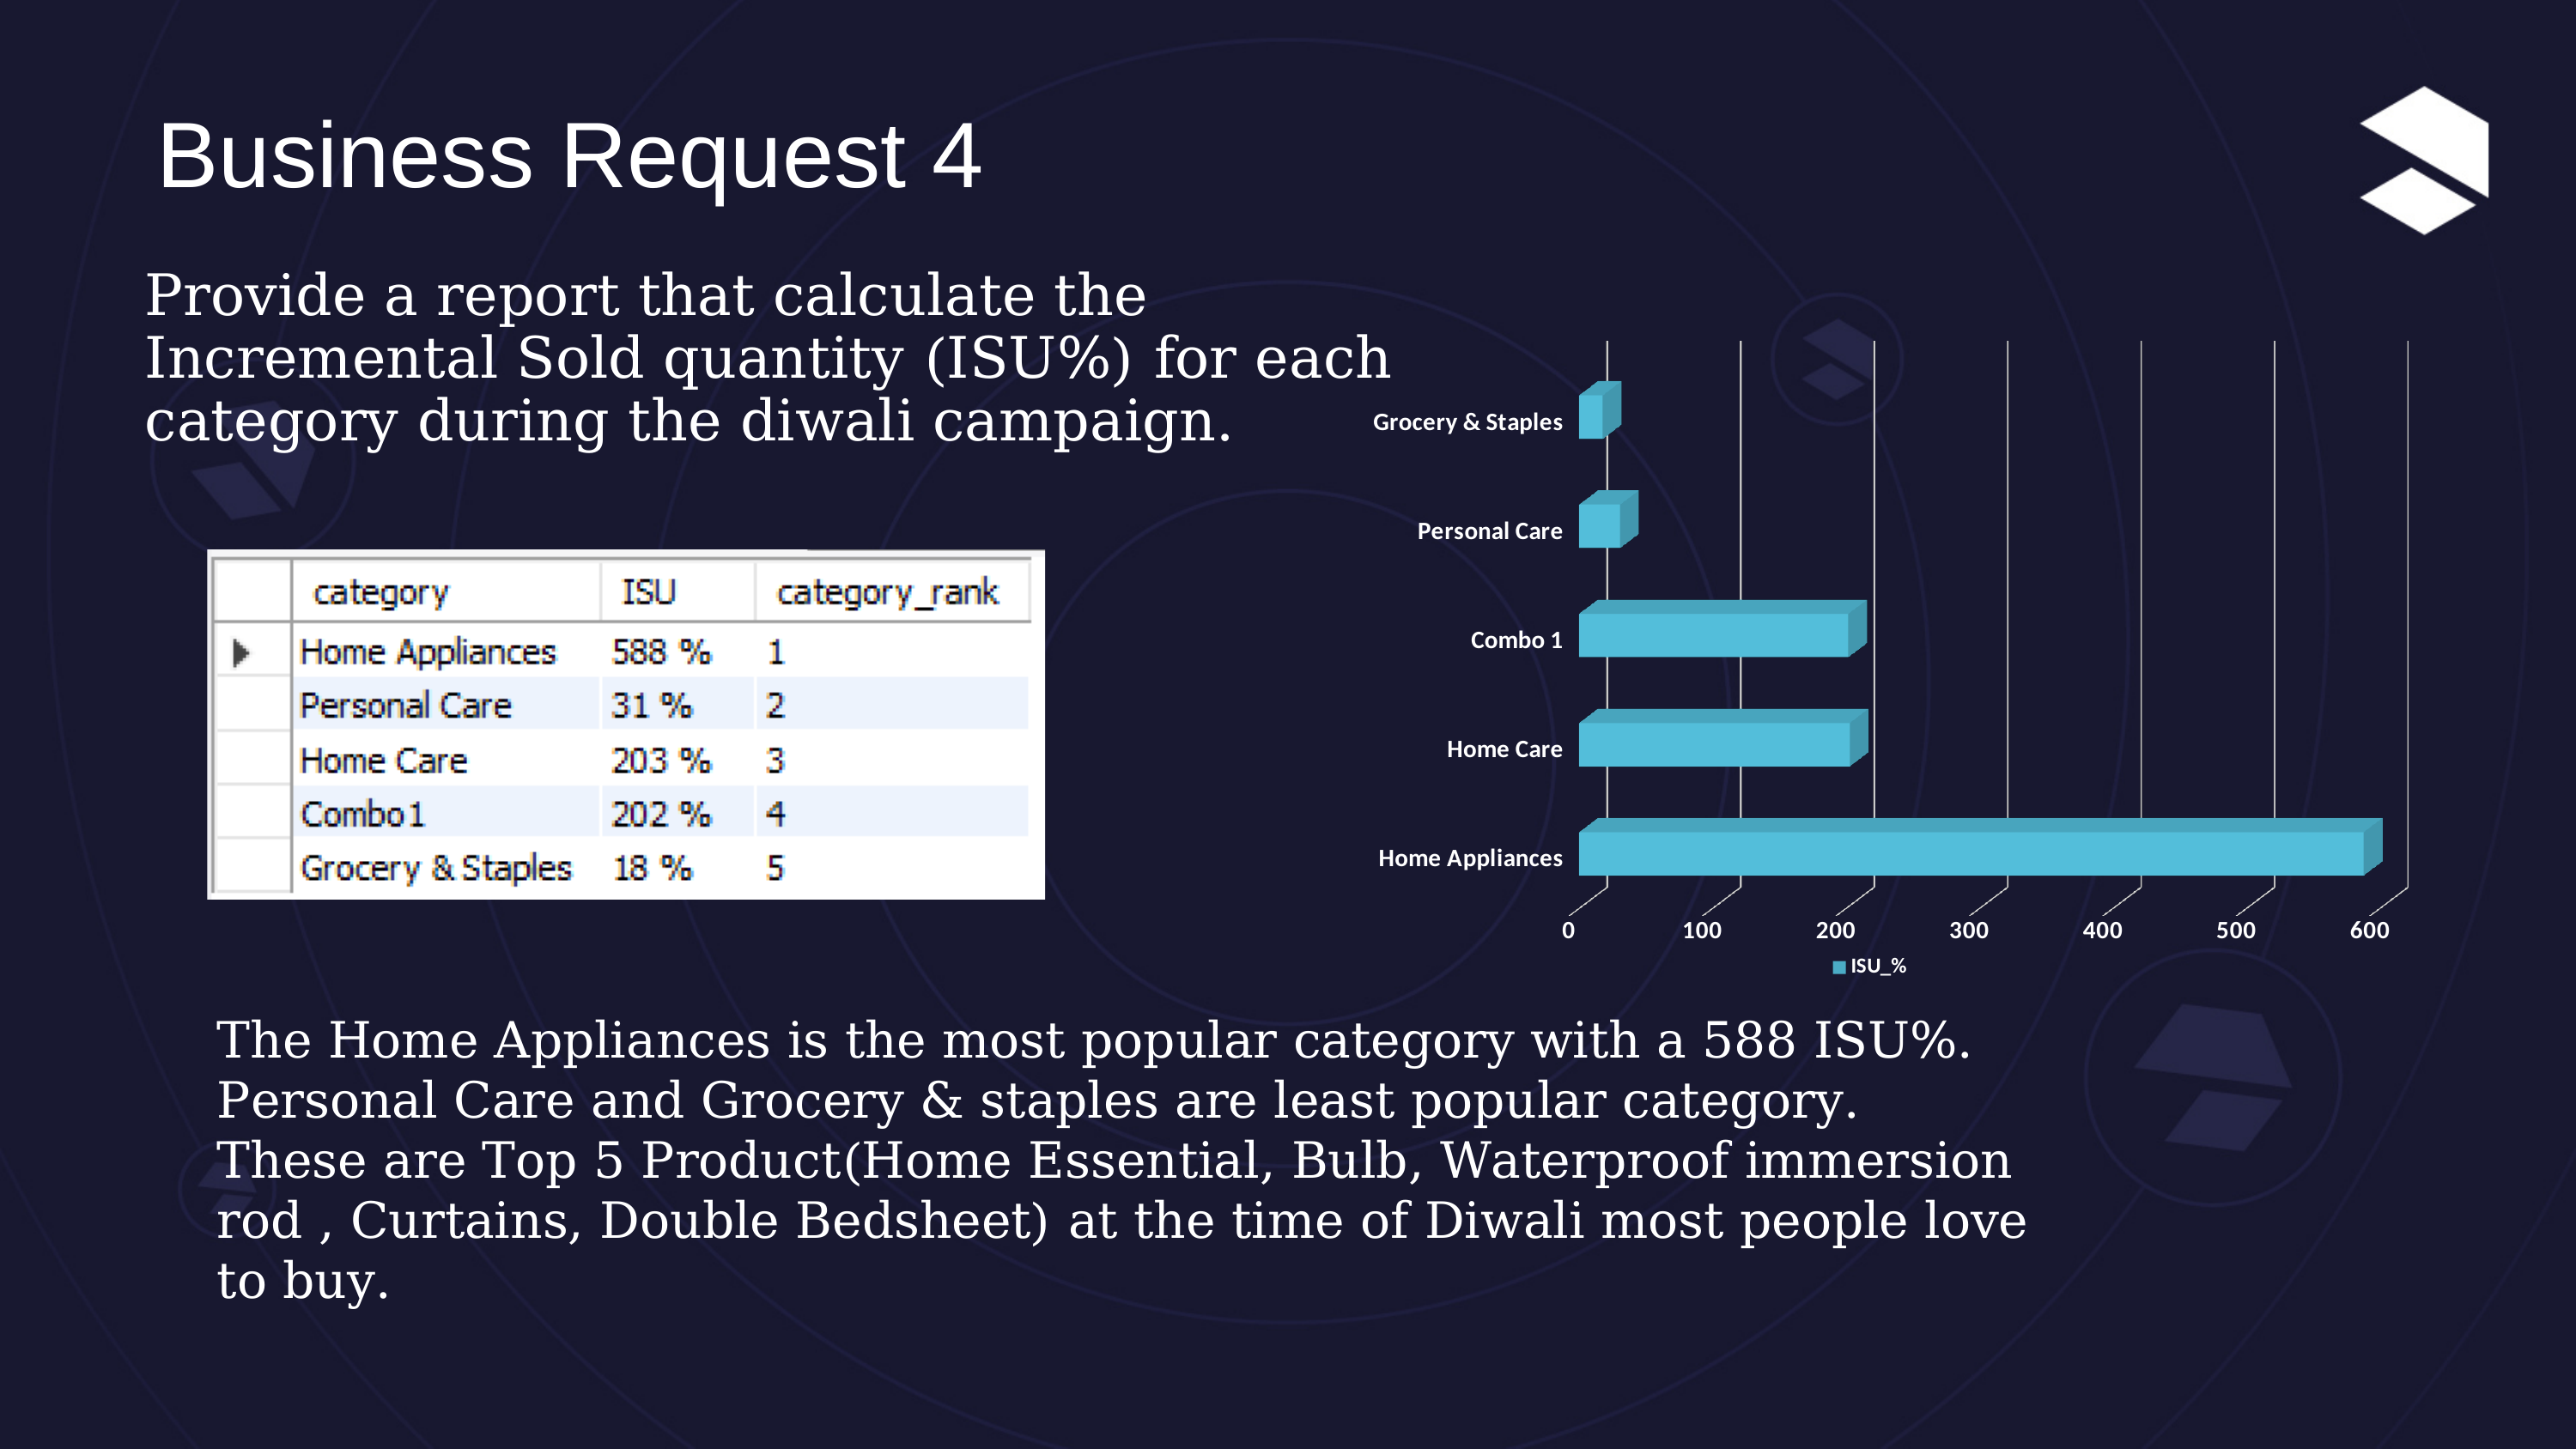

Business Request 4
Provide a report that calculate the Incremental Sold quantity (ISU%) for each category during the diwali campaign.

[unsupported chart]

The Home Appliances is the most popular category with a 588 ISU%.
Personal Care and Grocery & staples are least popular category.
These are Top 5 Product(Home Essential, Bulb, Waterproof immersion rod , Curtains, Double Bedsheet) at the time of Diwali most people love to buy.